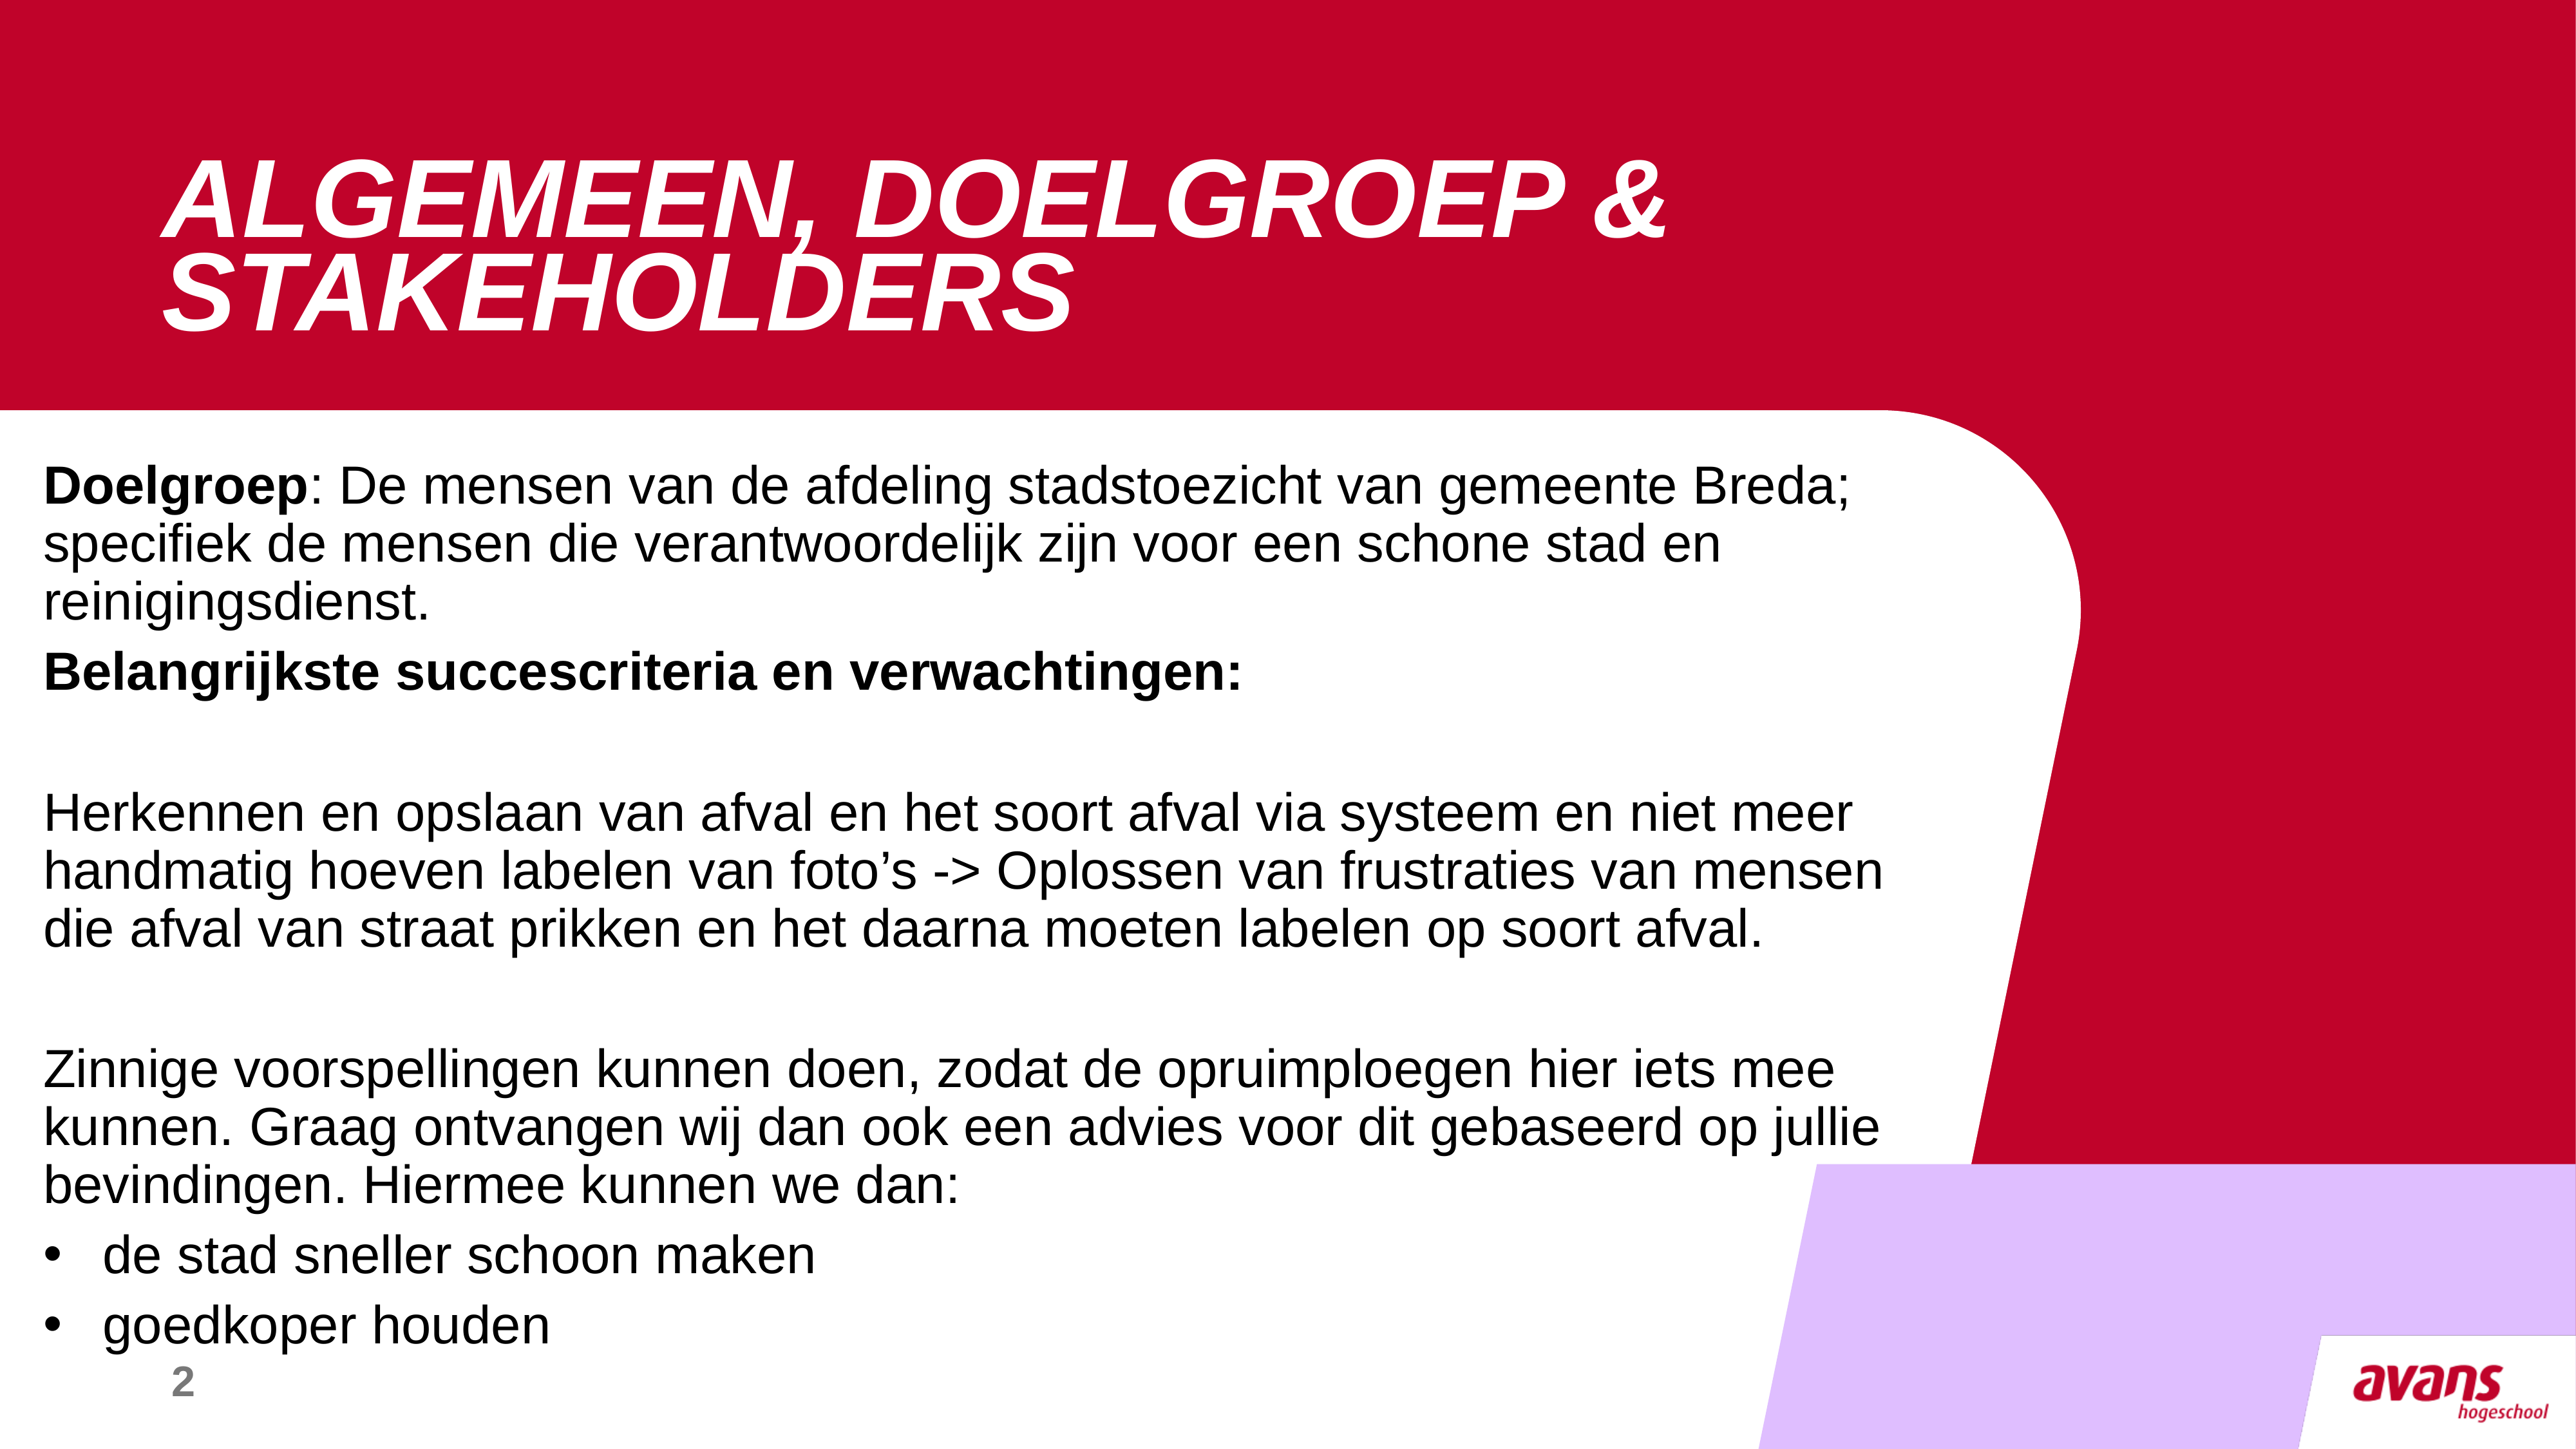

# Algemeen, Doelgroep & Stakeholders
Doelgroep: De mensen van de afdeling stadstoezicht van gemeente Breda; specifiek de mensen die verantwoordelijk zijn voor een schone stad en reinigingsdienst.
Belangrijkste succescriteria en verwachtingen:

Herkennen en opslaan van afval en het soort afval via systeem en niet meer handmatig hoeven labelen van foto’s -> Oplossen van frustraties van mensen die afval van straat prikken en het daarna moeten labelen op soort afval.

Zinnige voorspellingen kunnen doen, zodat de opruimploegen hier iets mee kunnen. Graag ontvangen wij dan ook een advies voor dit gebaseerd op jullie bevindingen. Hiermee kunnen we dan:
de stad sneller schoon maken
goedkoper houden

2